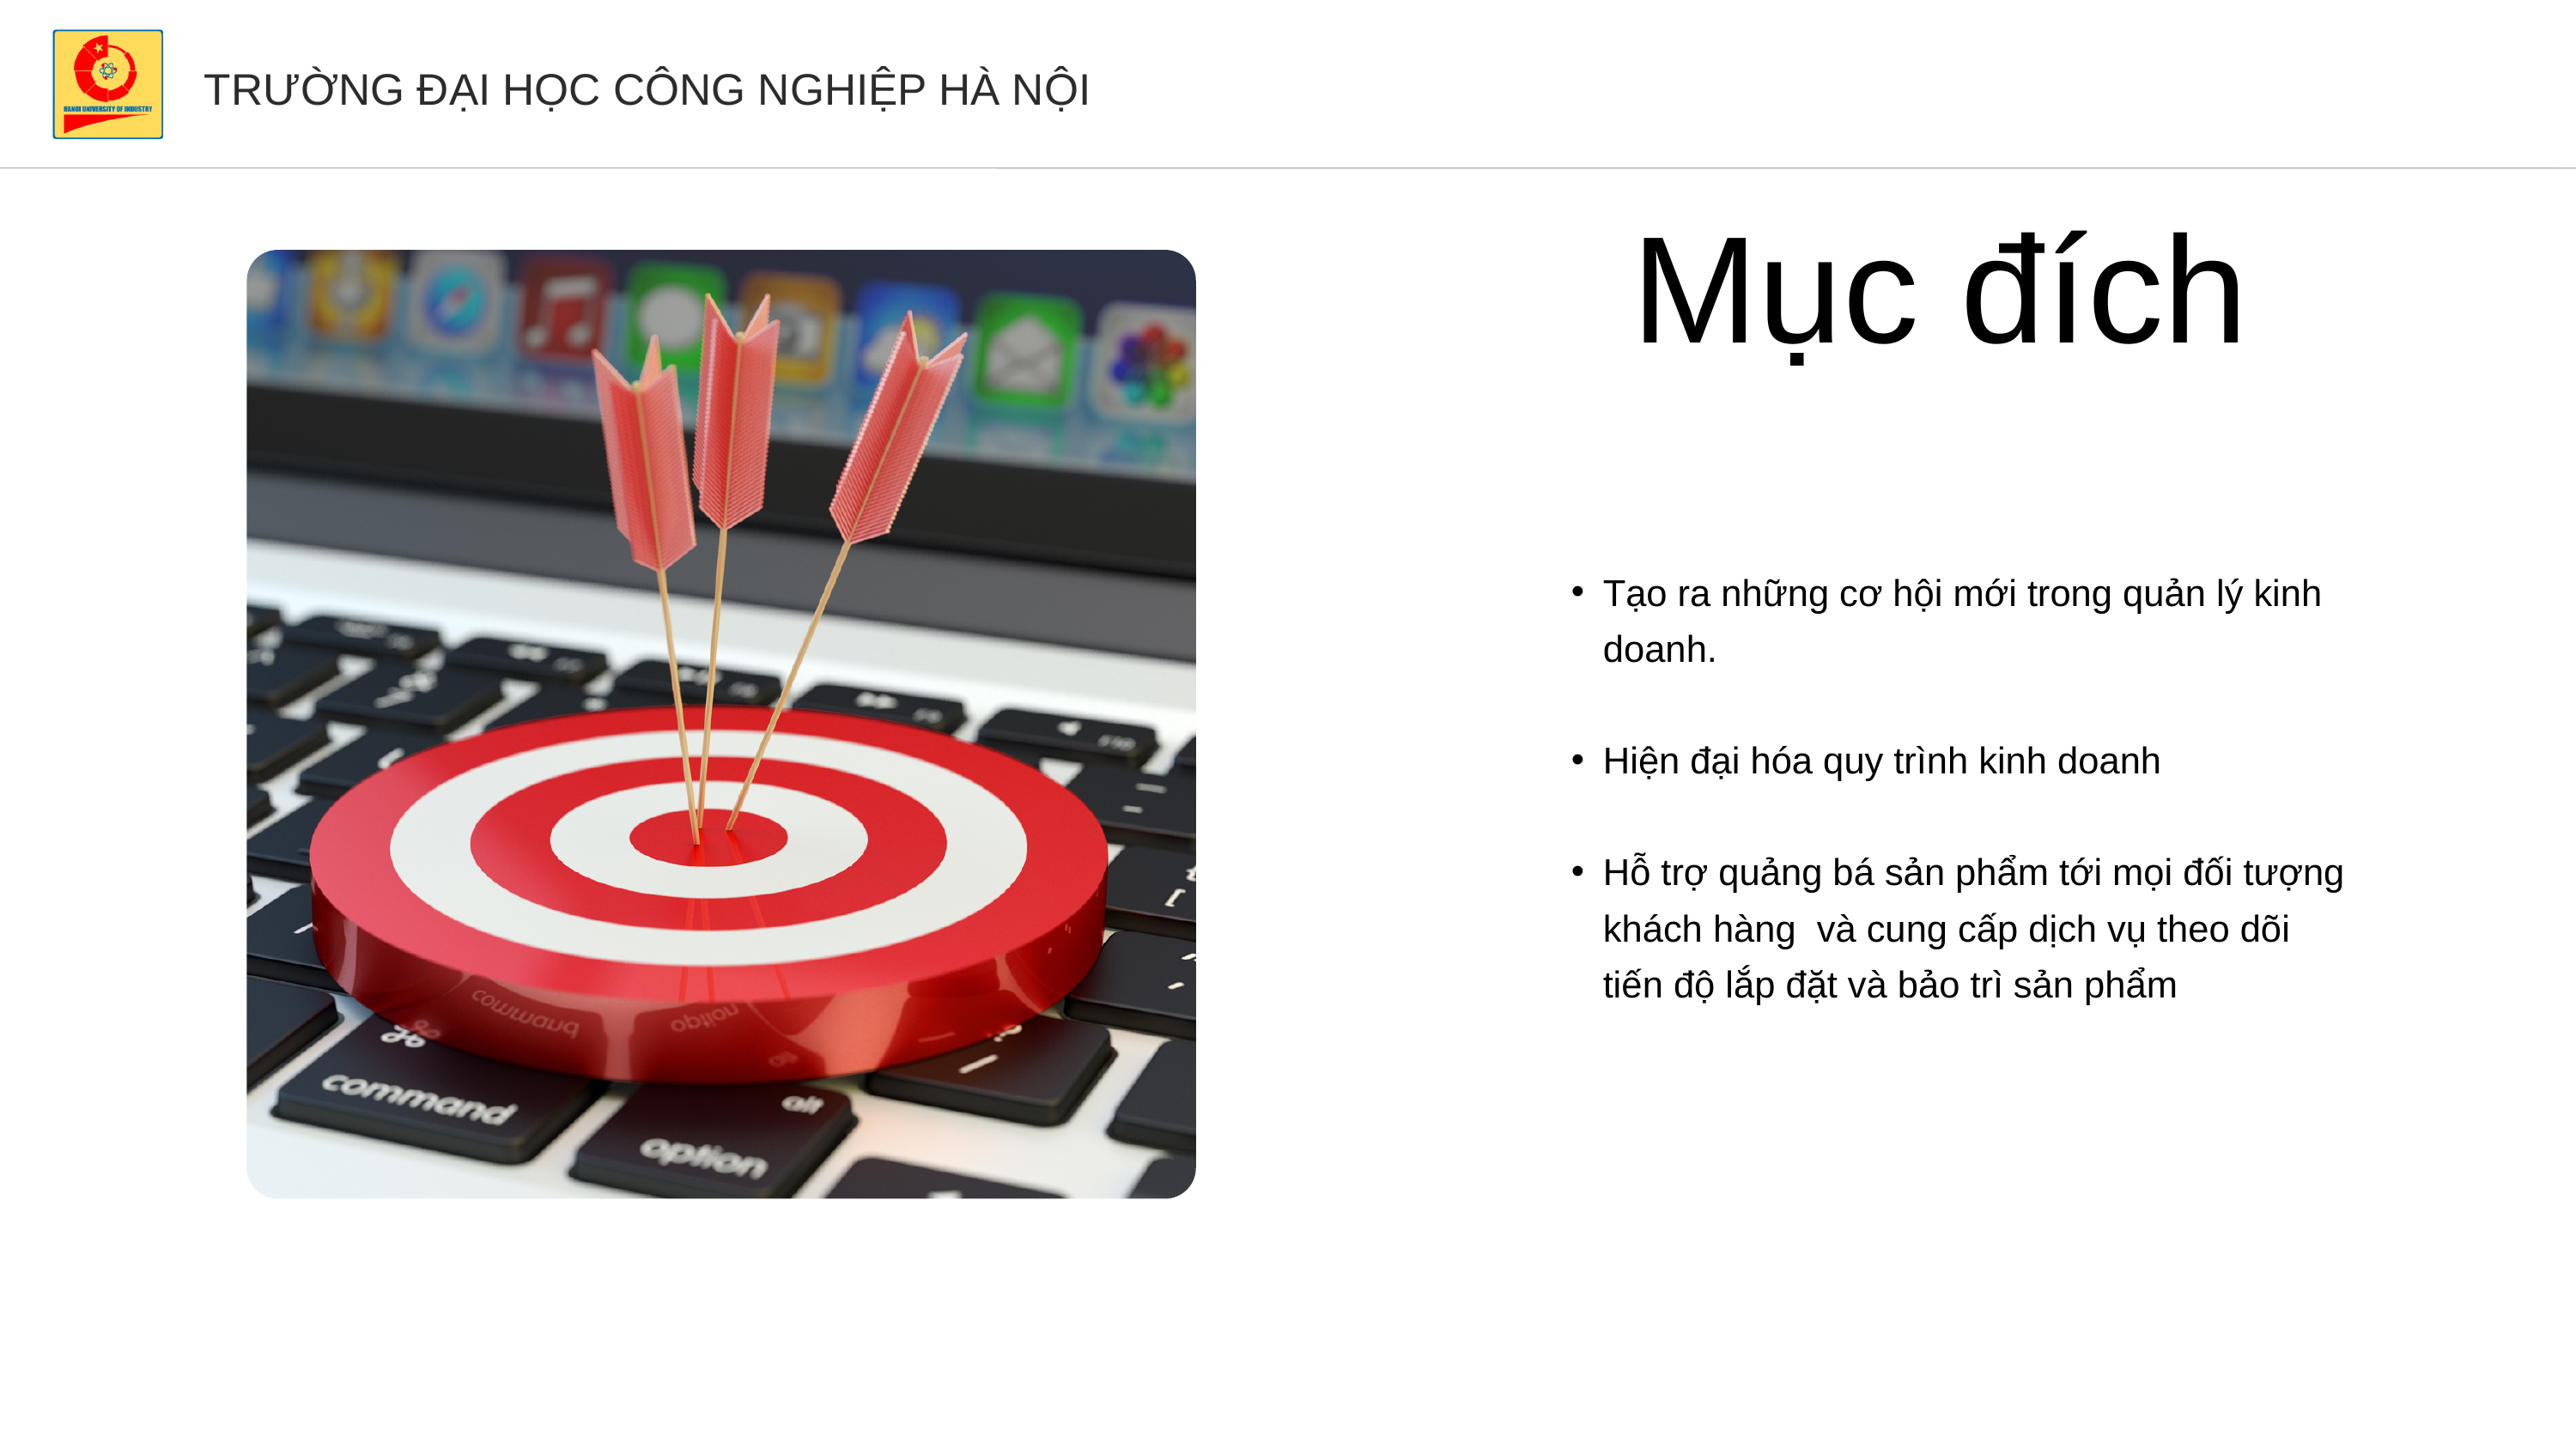

TRƯỜNG ĐẠI HỌC CÔNG NGHIỆP HÀ NỘI

Mục đích

Tạo ra những cơ hội mới trong quản lý kinh doanh.

Hiện đại hóa quy trình kinh doanh

Hỗ trợ quảng bá sản phẩm tới mọi đối tượng khách hàng  và cung cấp dịch vụ theo dõi tiến độ lắp đặt và bảo trì sản phẩm